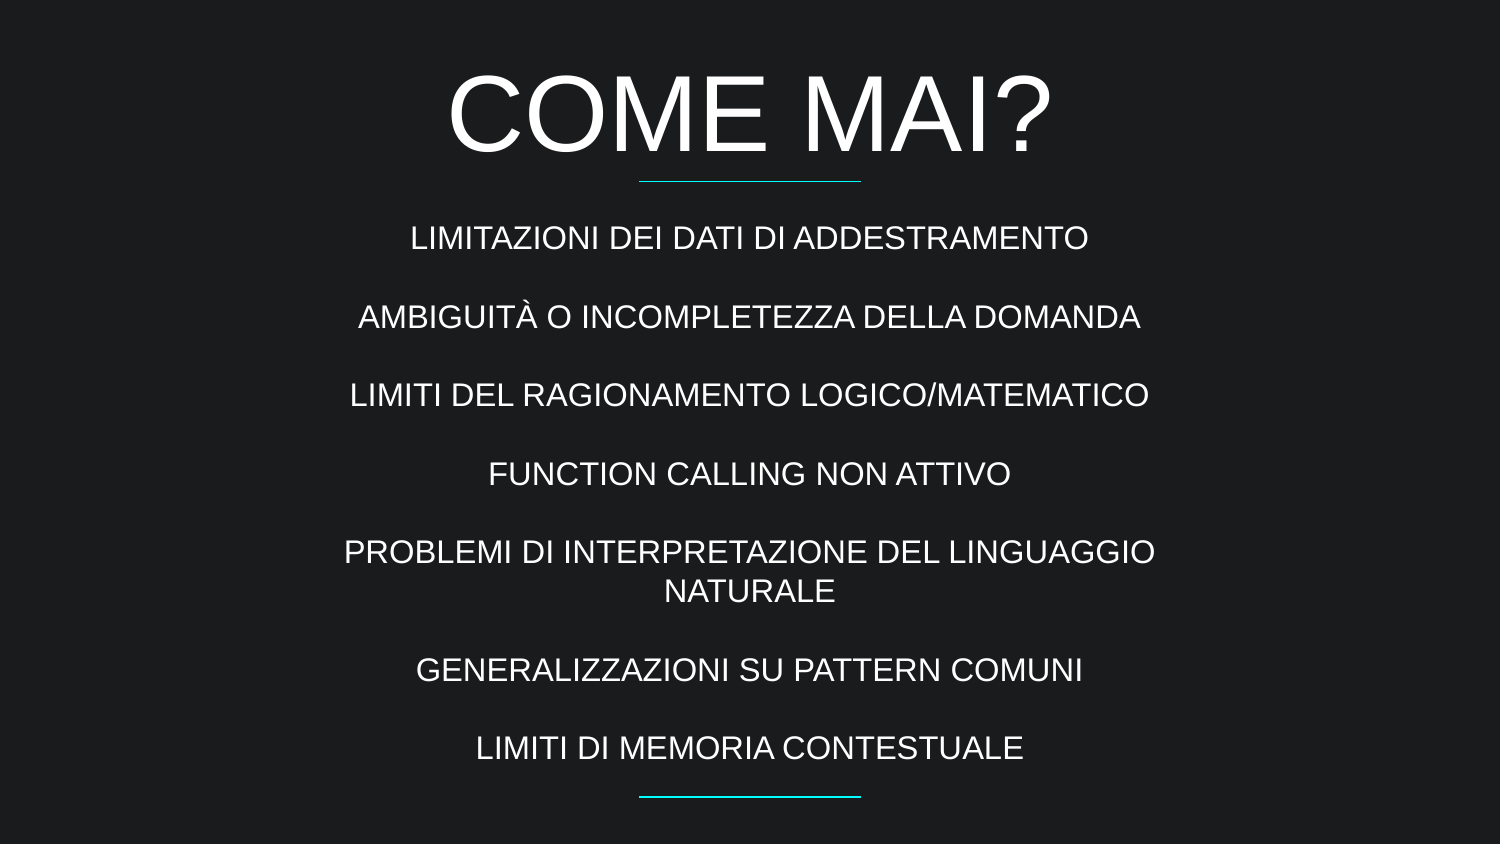

# COME MAI?
LIMITAZIONI DEI DATI DI ADDESTRAMENTO

AMBIGUITÀ O INCOMPLETEZZA DELLA DOMANDA

LIMITI DEL RAGIONAMENTO LOGICO/MATEMATICO

FUNCTION CALLING NON ATTIVO

PROBLEMI DI INTERPRETAZIONE DEL LINGUAGGIO NATURALE

GENERALIZZAZIONI SU PATTERN COMUNI

LIMITI DI MEMORIA CONTESTUALE